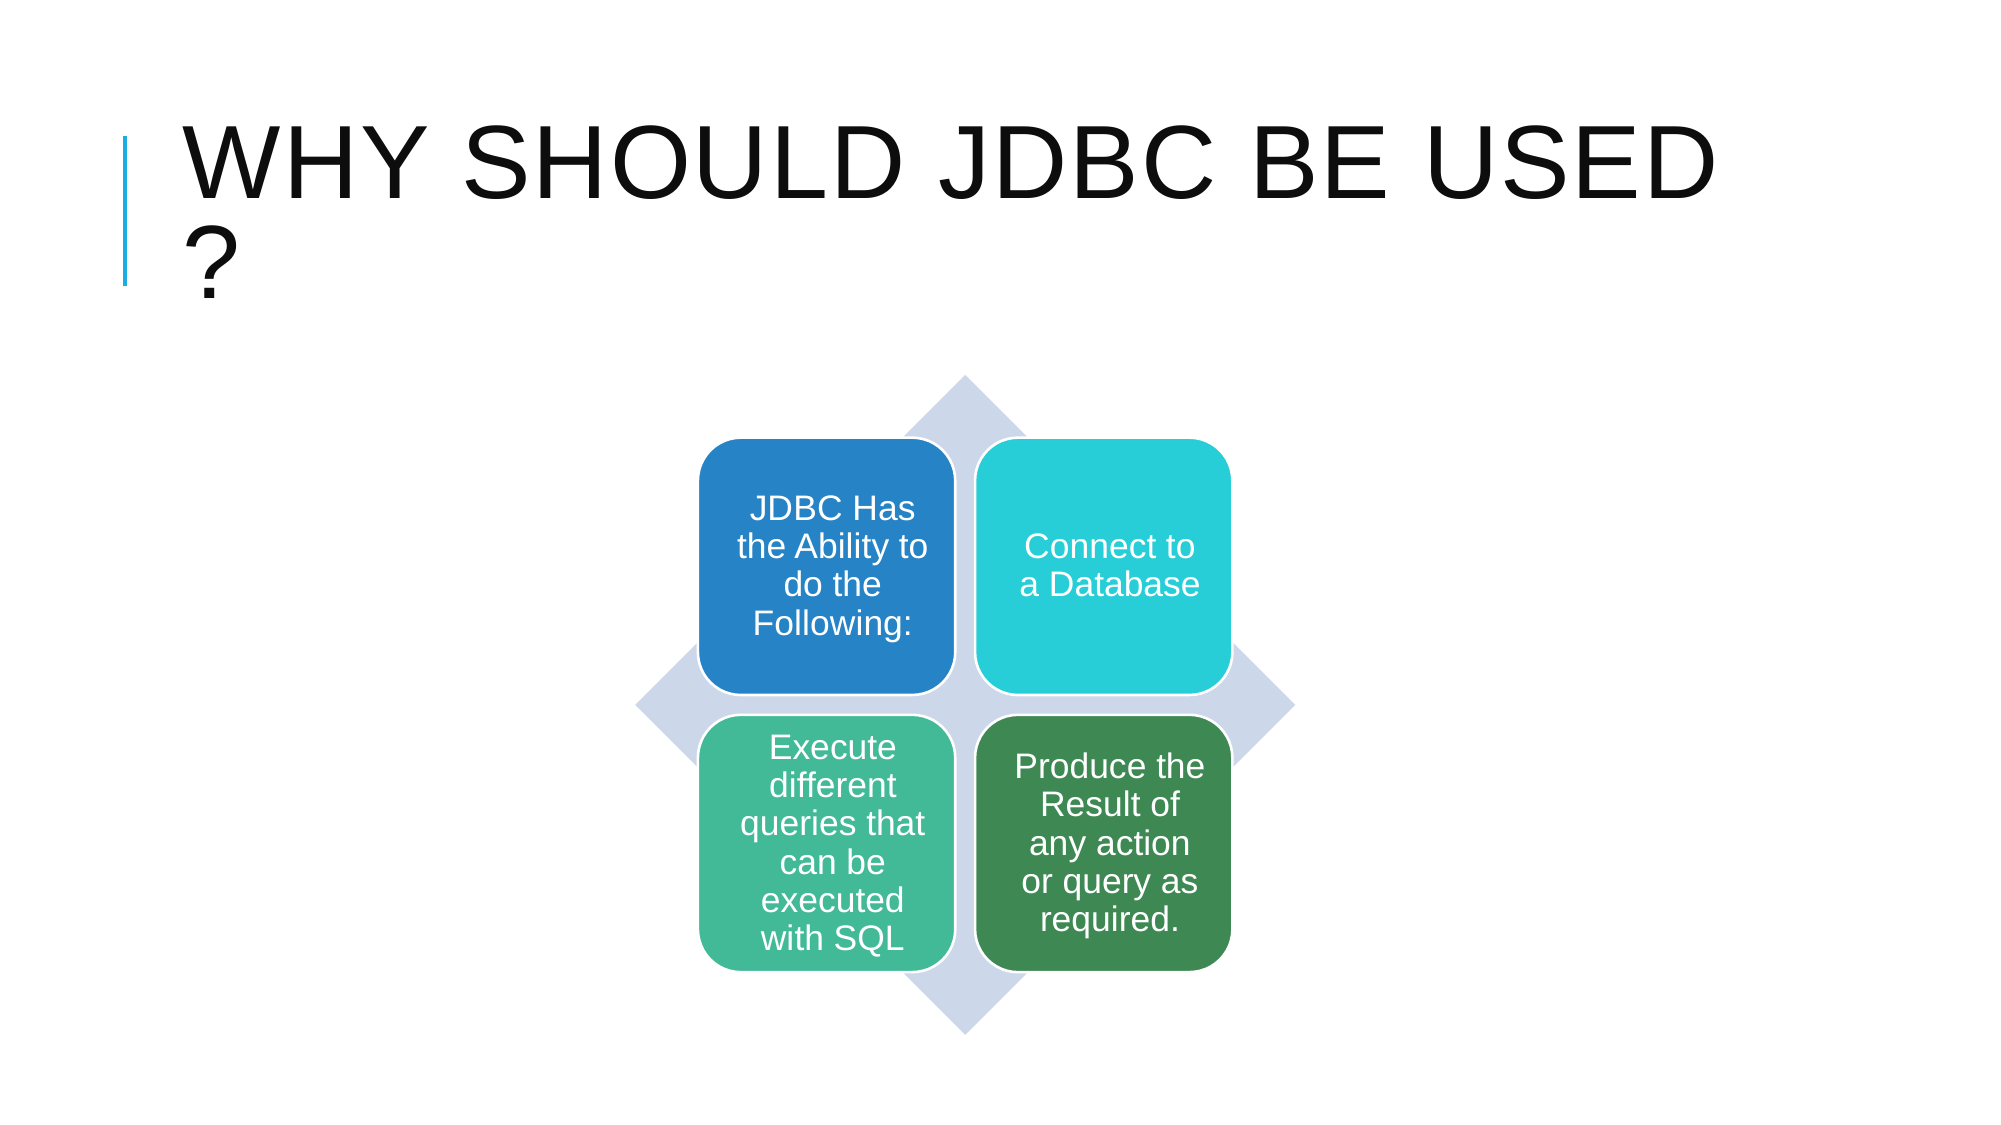

# Why Should JDBC be used ?
JDBC Has the Ability to do the Following:
Connect to a Database
Execute different queries that can be executed with SQL
Produce the Result of any action or query as required.